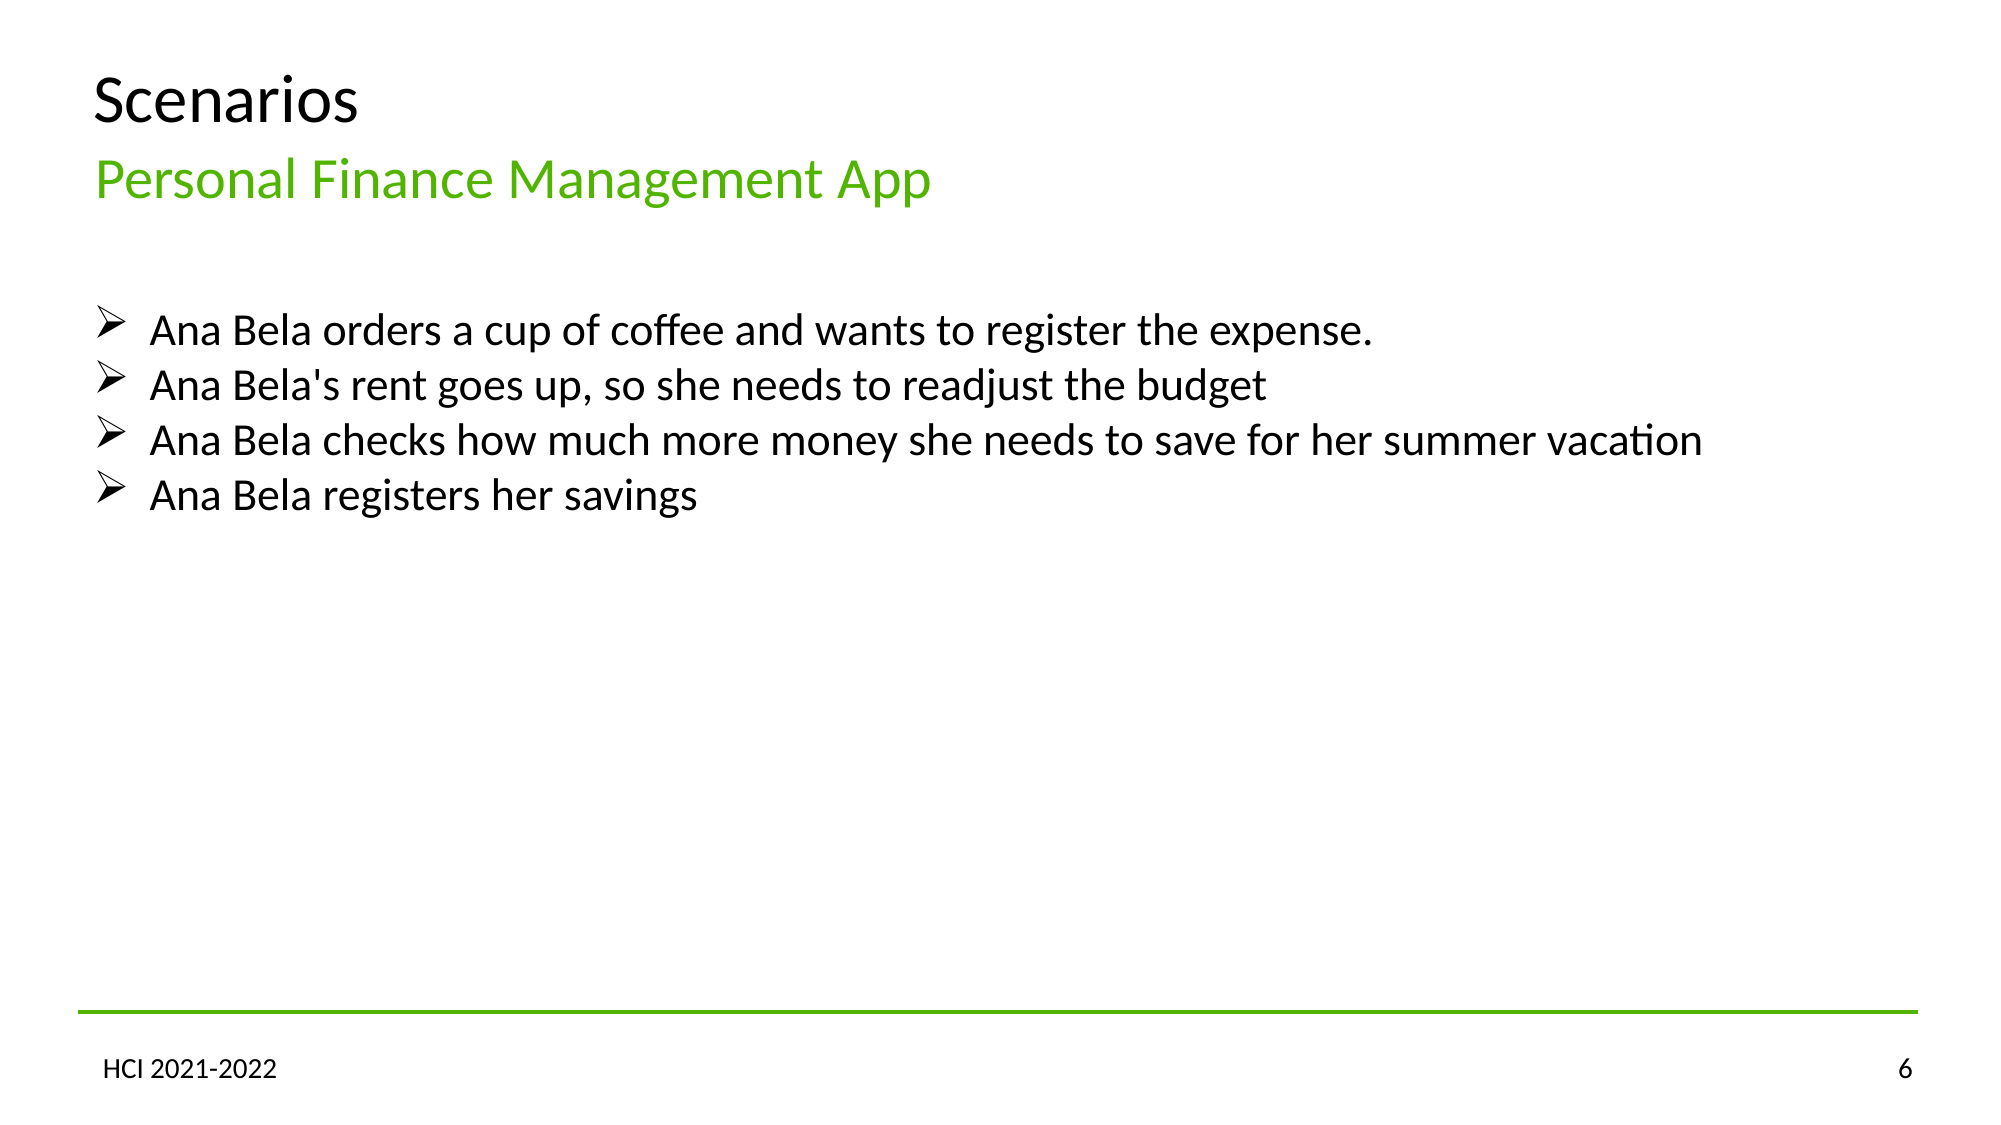

Scenarios
Personal Finance Management App

Ana Bela orders a cup of coffee and wants to register the expense.
Ana Bela's rent goes up, so she needs to readjust the budget
Ana Bela checks how much more money she needs to save for her summer vacation
Ana Bela registers her savings

HCI 2021-2022
6